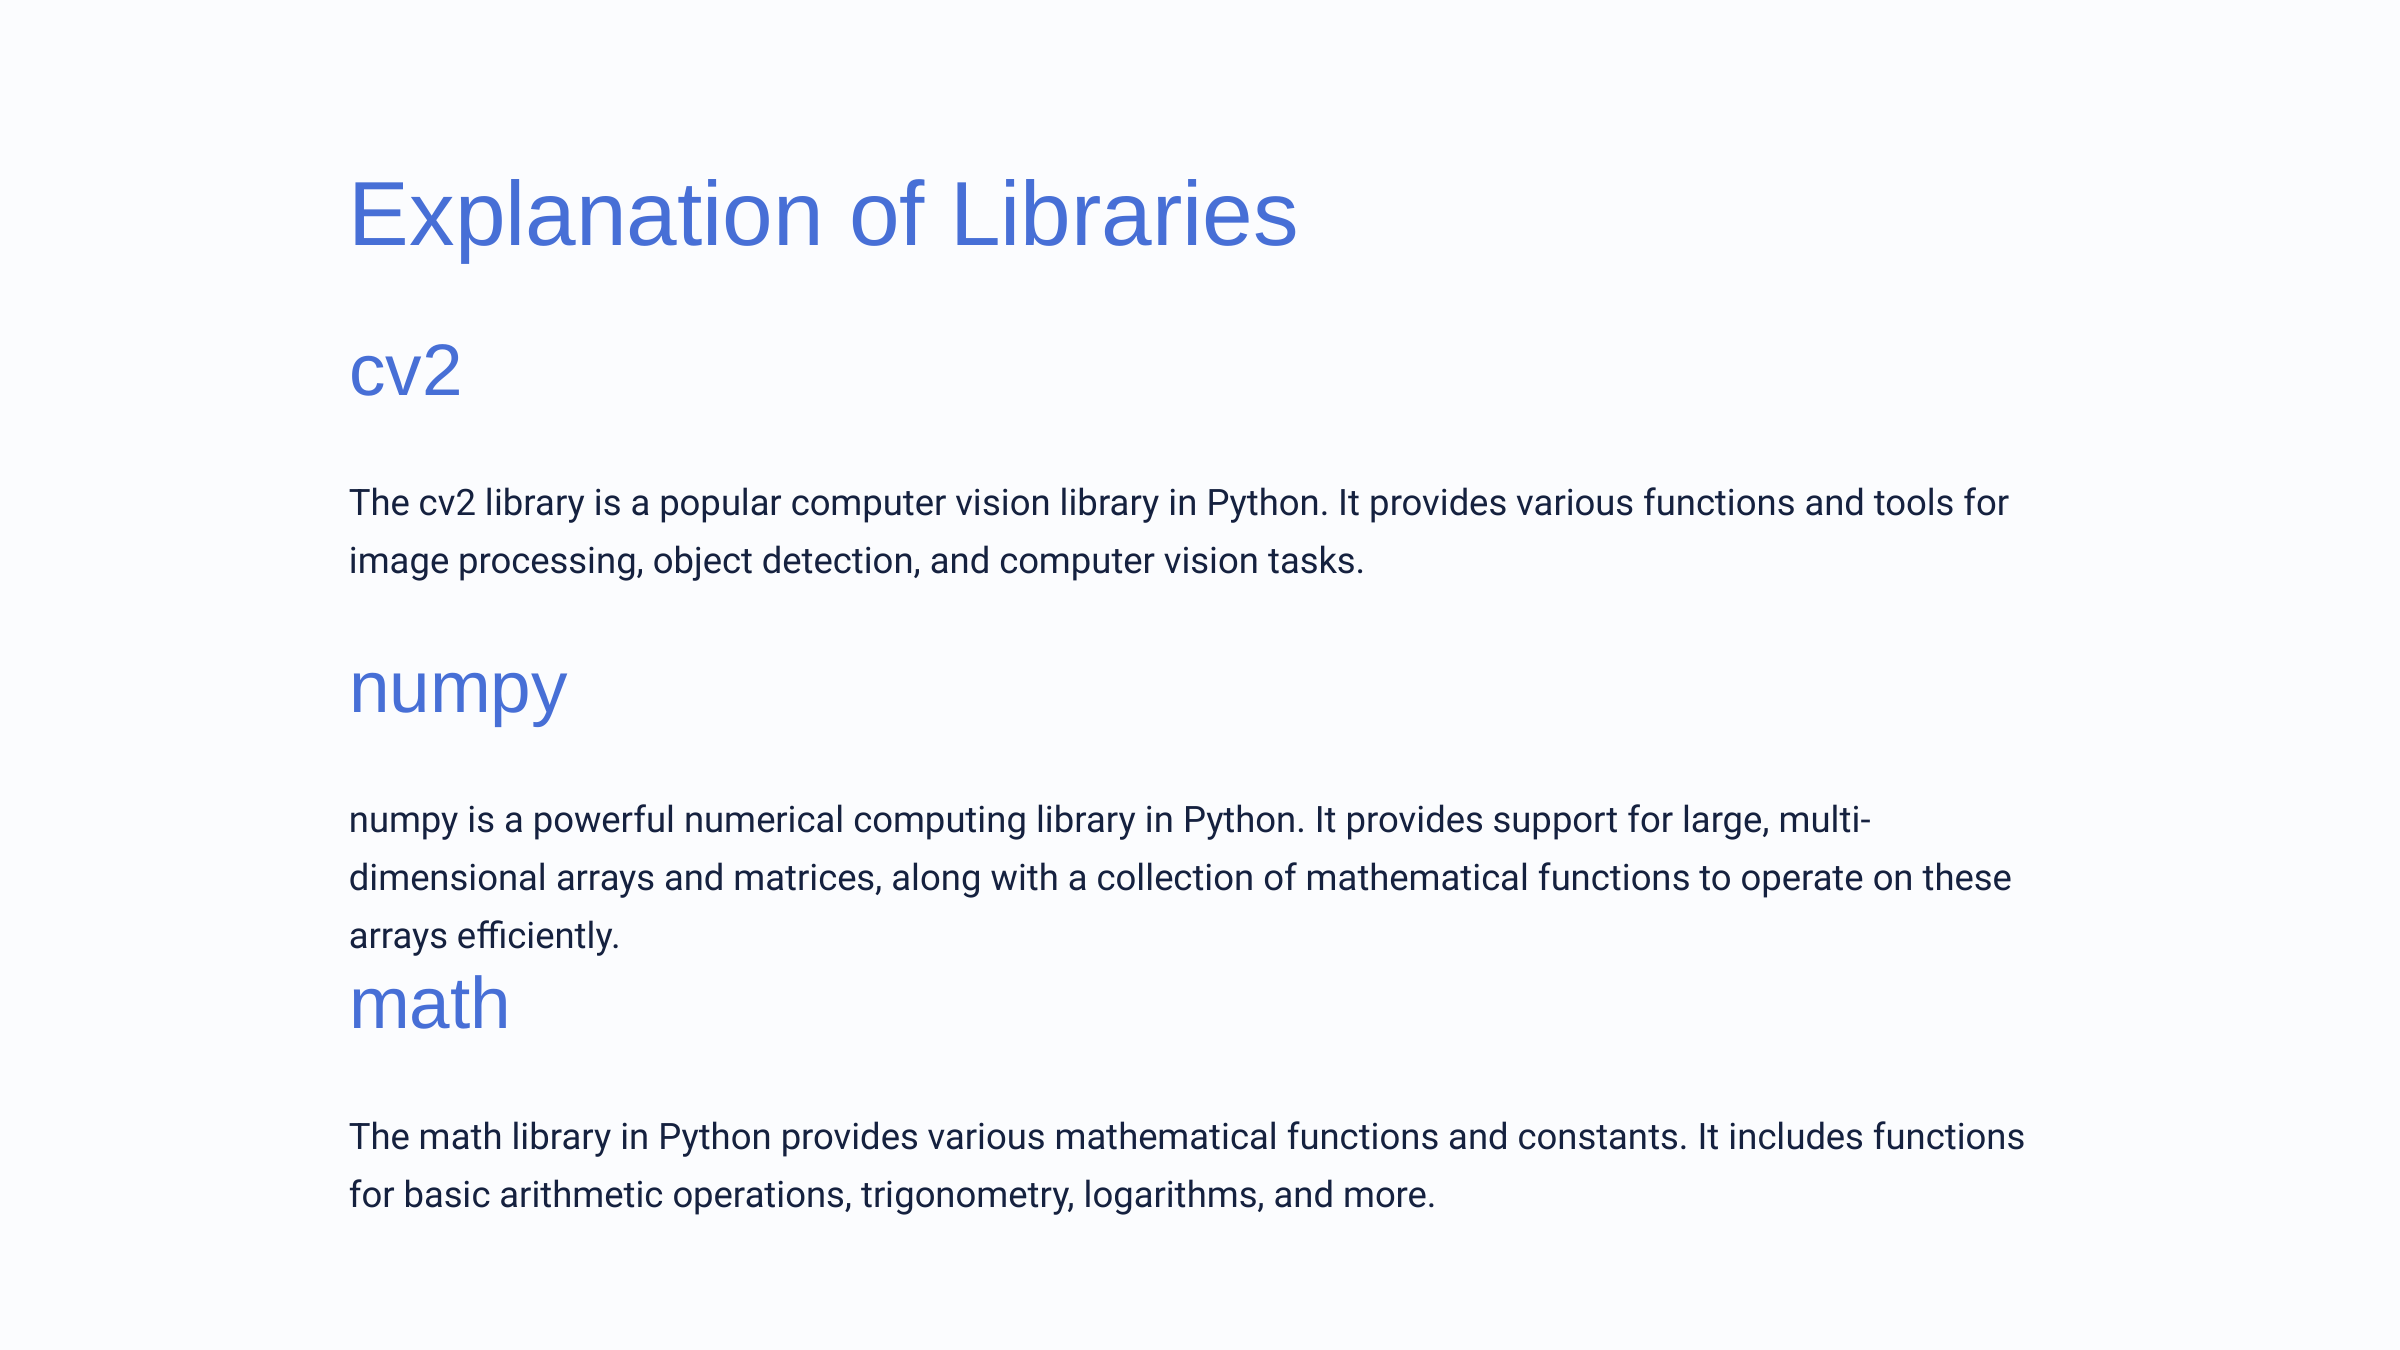

Explanation of Libraries
cv2
The cv2 library is a popular computer vision library in Python. It provides various functions and tools for image processing, object detection, and computer vision tasks.
numpy
numpy is a powerful numerical computing library in Python. It provides support for large, multi-dimensional arrays and matrices, along with a collection of mathematical functions to operate on these arrays efficiently.
math
The math library in Python provides various mathematical functions and constants. It includes functions for basic arithmetic operations, trigonometry, logarithms, and more.